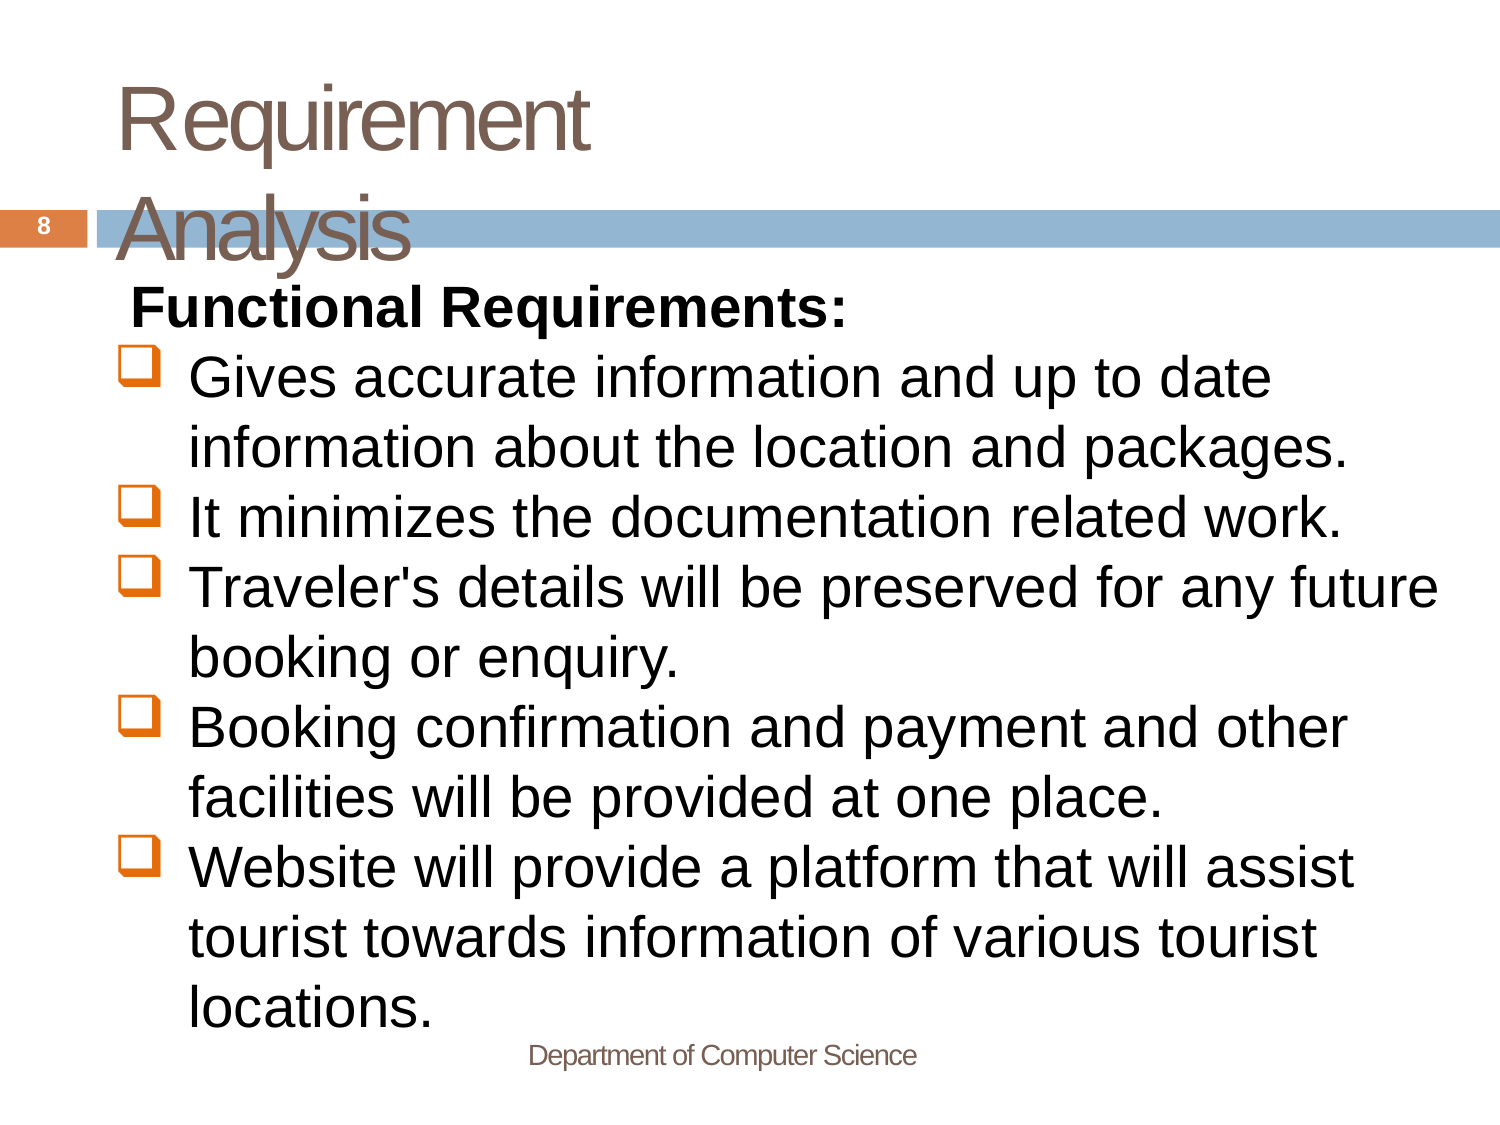

# Requirement Analysis
8
 Functional Requirements:
Gives accurate information and up to date information about the location and packages.
It minimizes the documentation related work.
Traveler's details will be preserved for any future booking or enquiry.
Booking confirmation and payment and other facilities will be provided at one place.
Website will provide a platform that will assist tourist towards information of various tourist locations.
Department of Computer Science